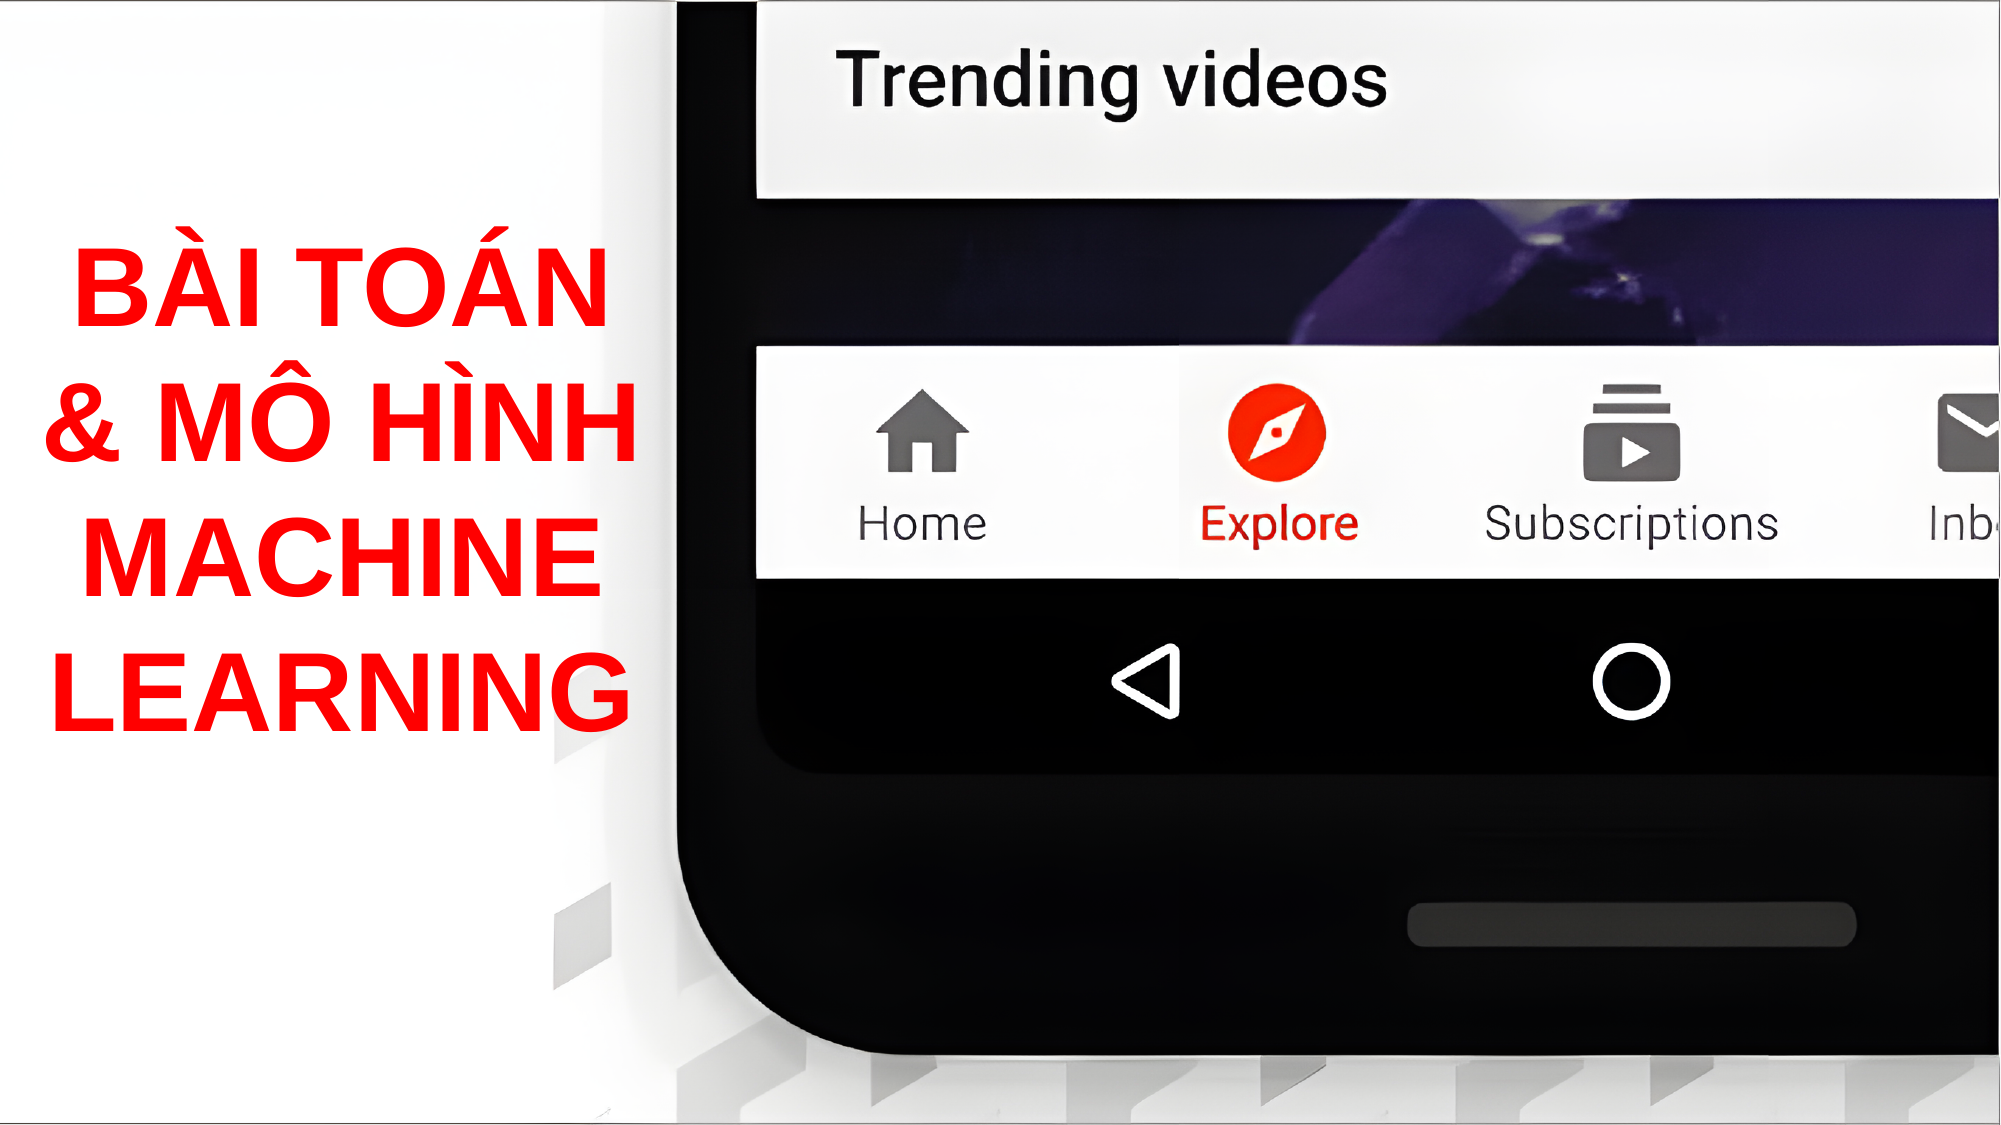

BÀI TOÁN & MÔ HÌNH MACHINE LEARNING